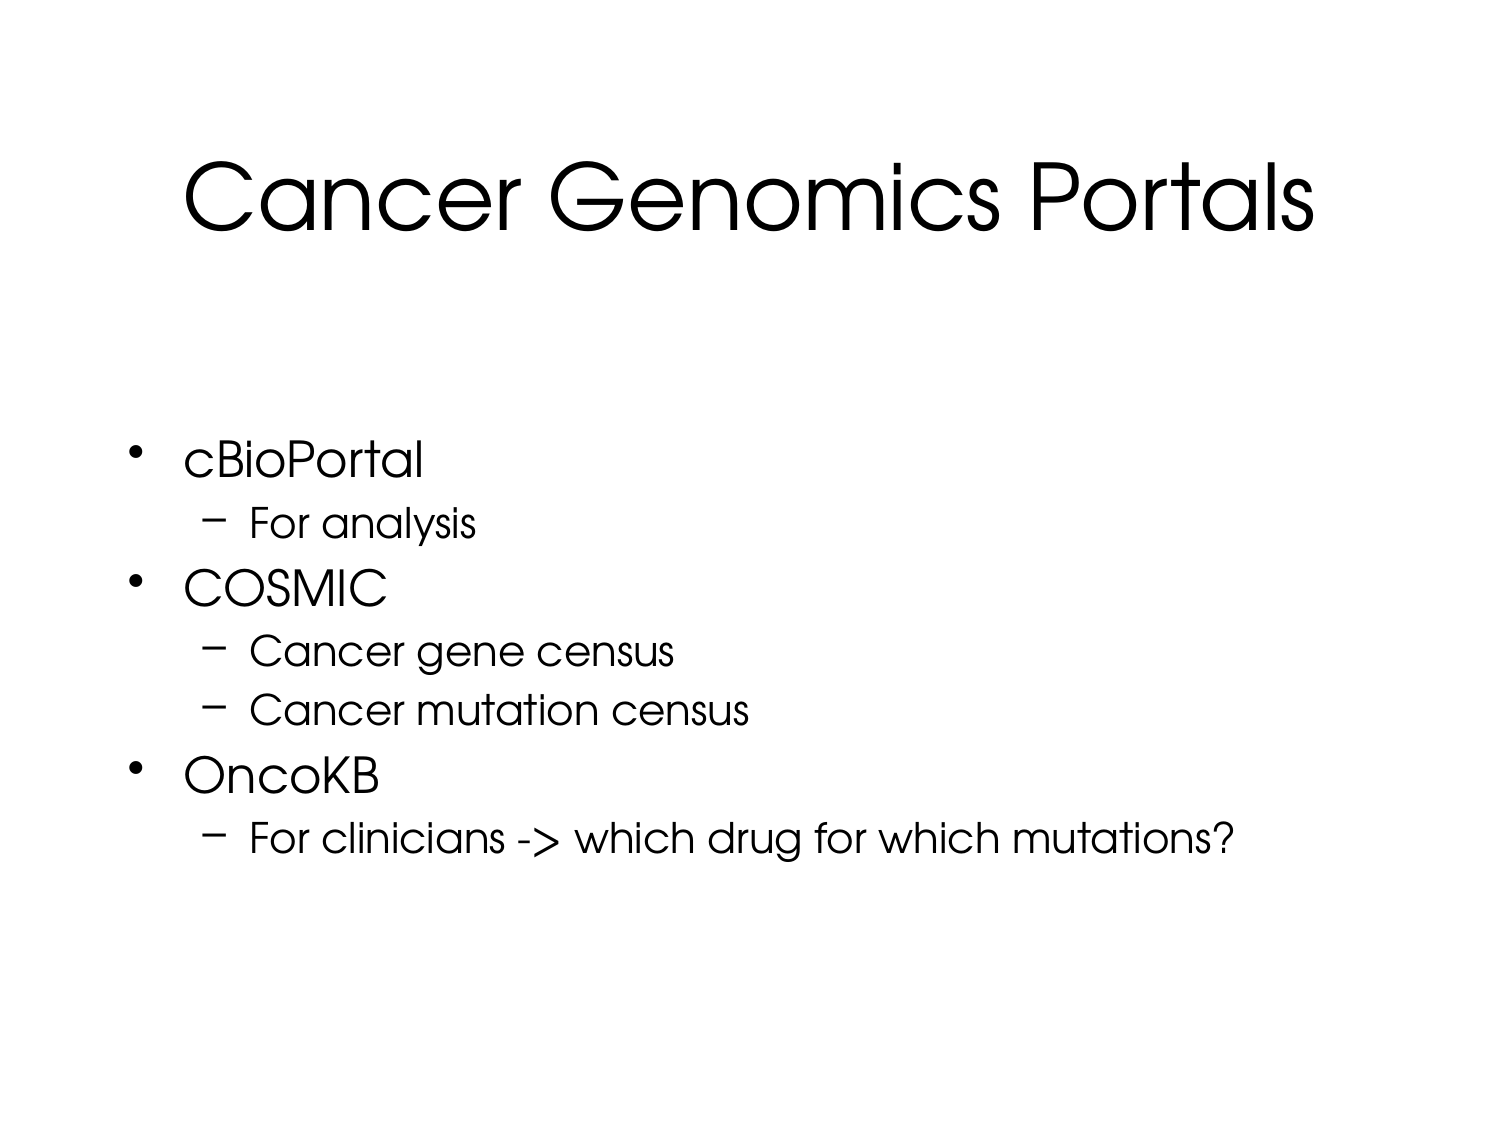

# Cancer Genomics Portals
cBioPortal
For analysis
COSMIC
Cancer gene census
Cancer mutation census
OncoKB
For clinicians -> which drug for which mutations?